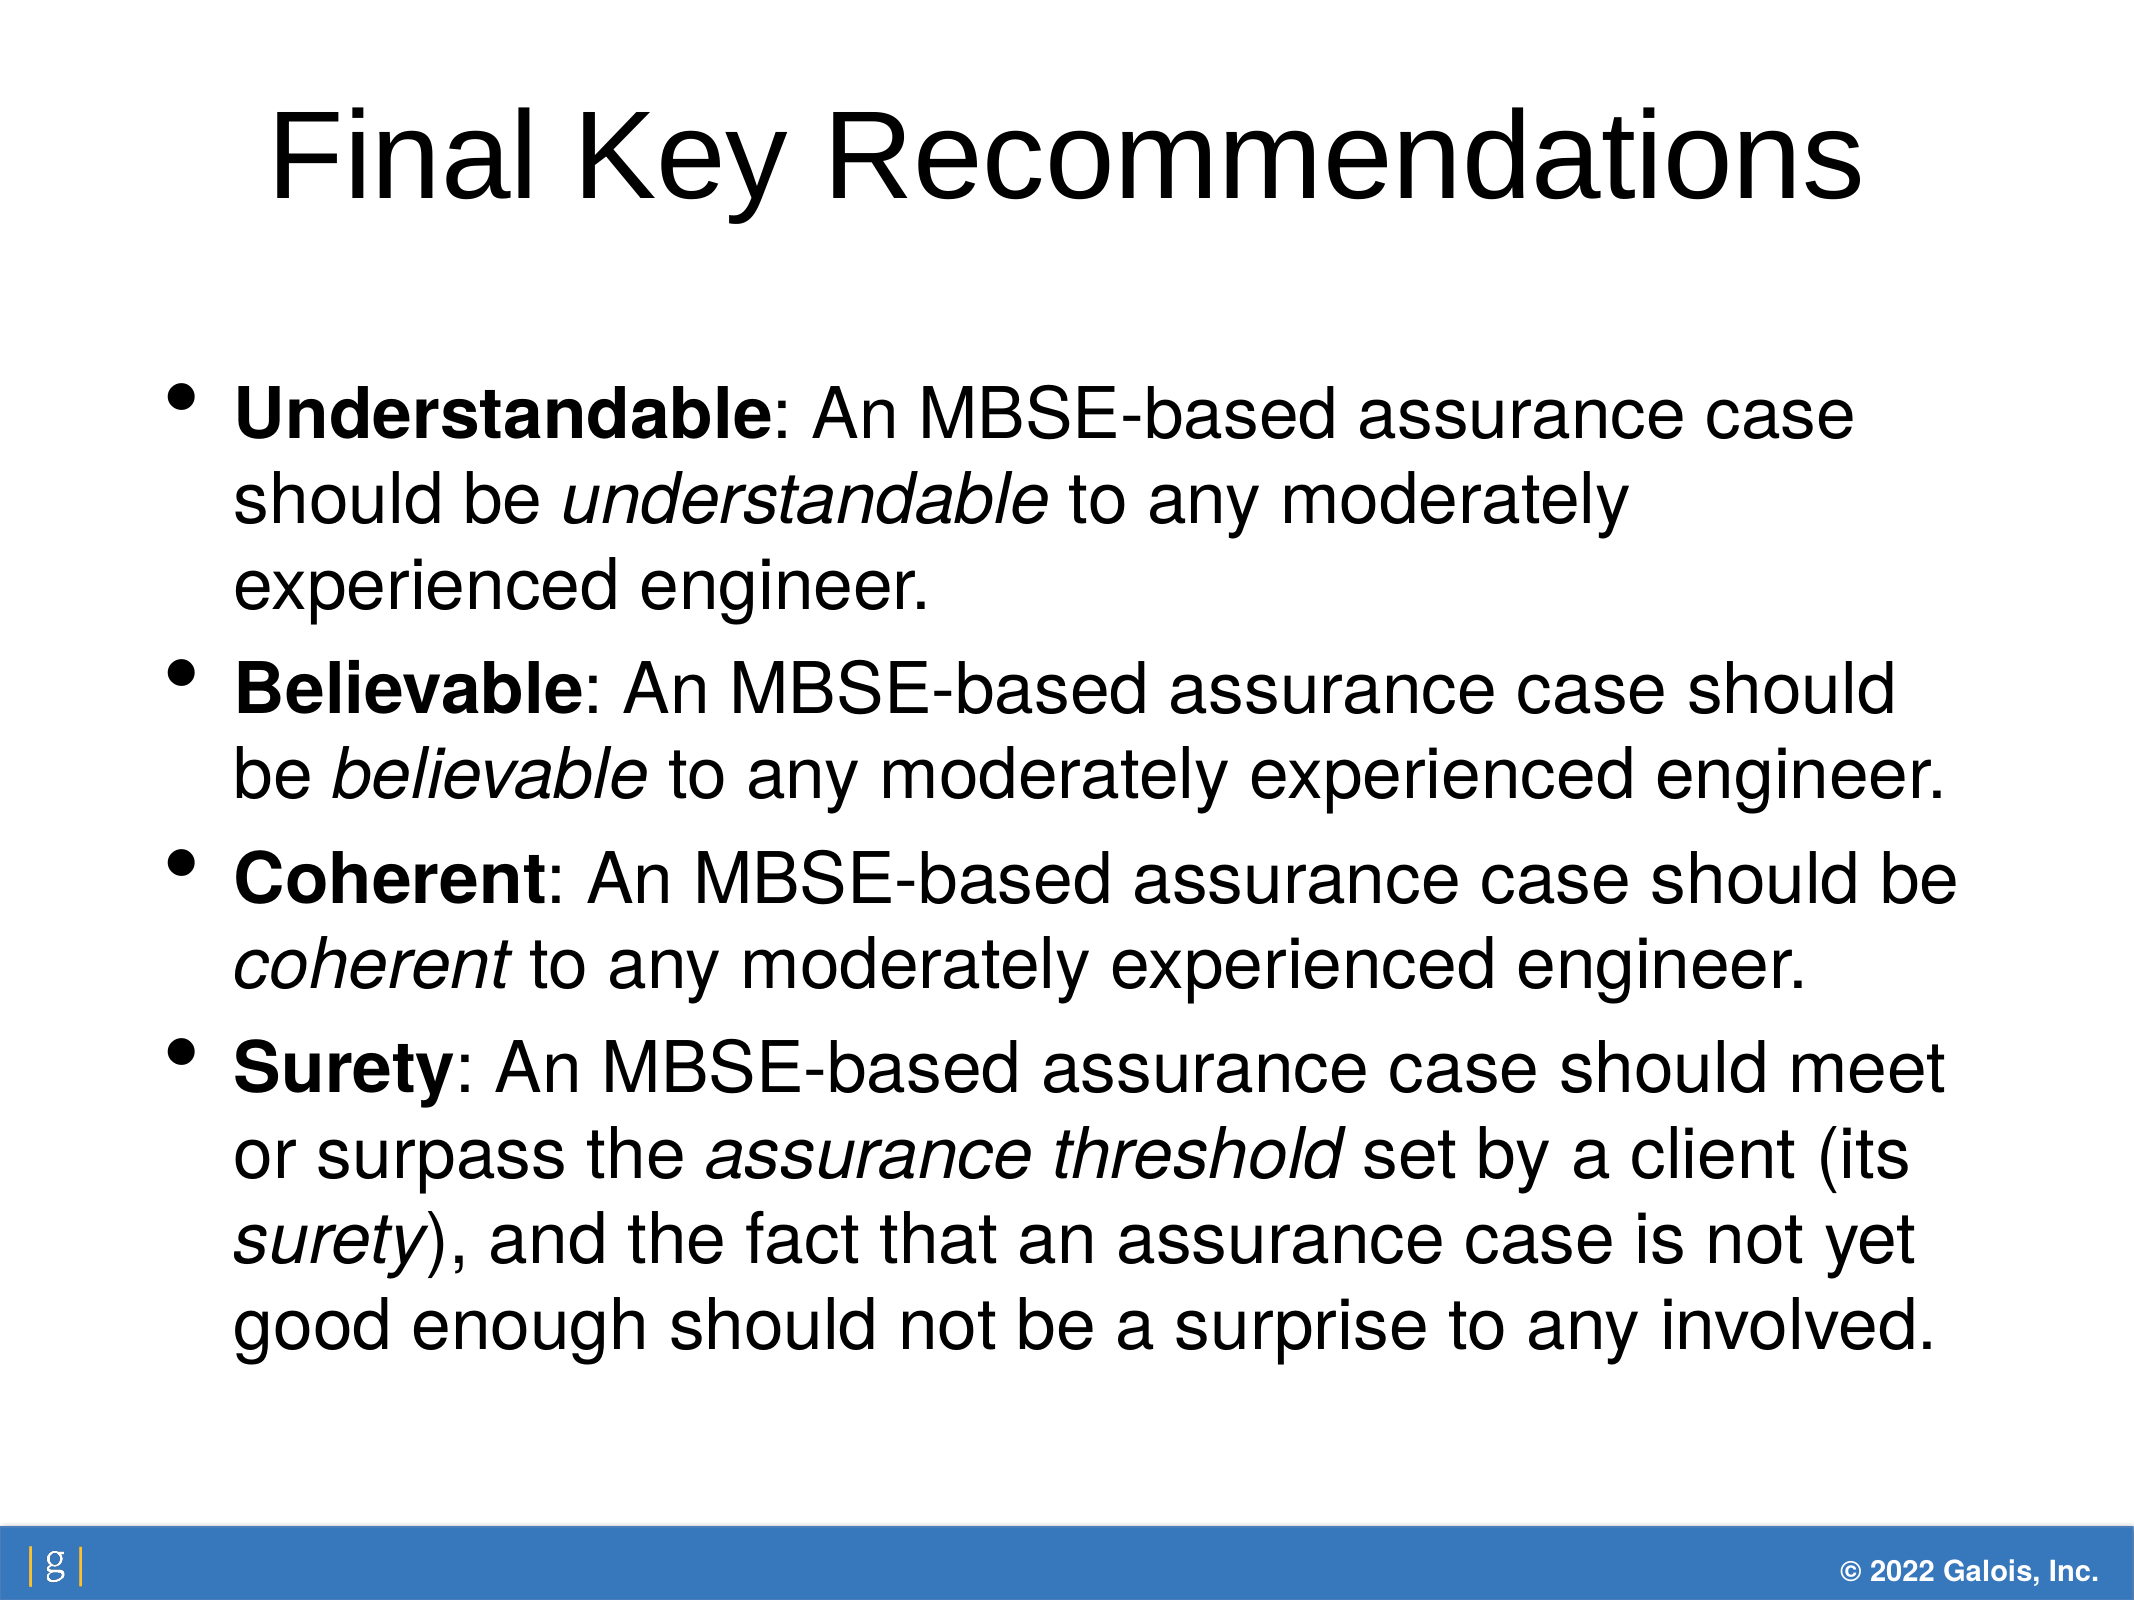

Final Key Recommendations
Understandable: An MBSE-based assurance case should be understandable to any moderately experienced engineer.
Believable: An MBSE-based assurance case should be believable to any moderately experienced engineer.
Coherent: An MBSE-based assurance case should be coherent to any moderately experienced engineer.
Surety: An MBSE-based assurance case should meet or surpass the assurance threshold set by a client (its surety), and the fact that an assurance case is not yet good enough should not be a surprise to any involved.
44